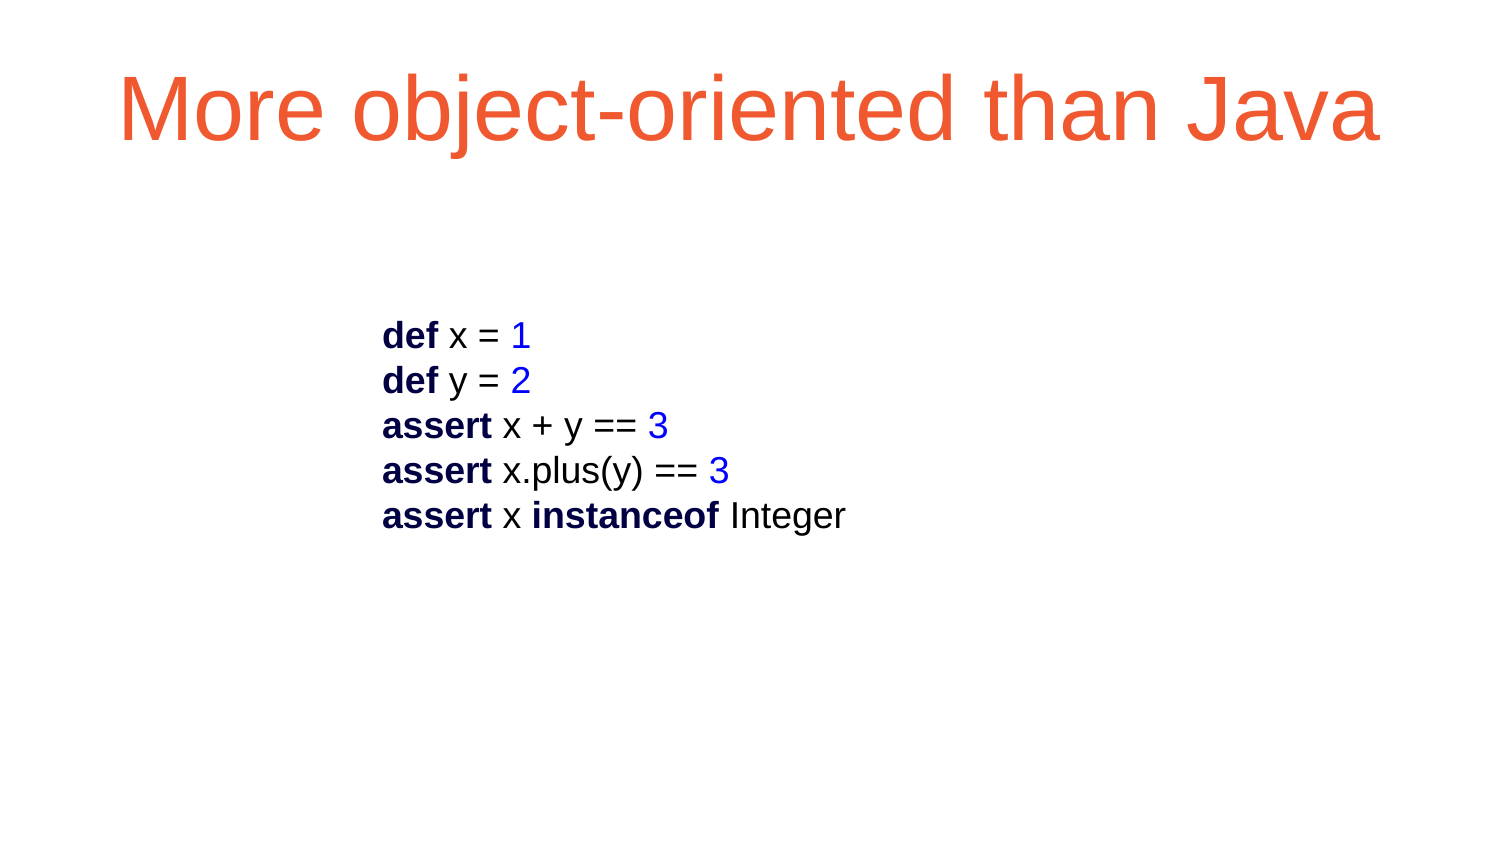

# More object-oriented than Java
def x = 1
def y = 2
assert x + y == 3
assert x.plus(y) == 3
assert x instanceof Integer